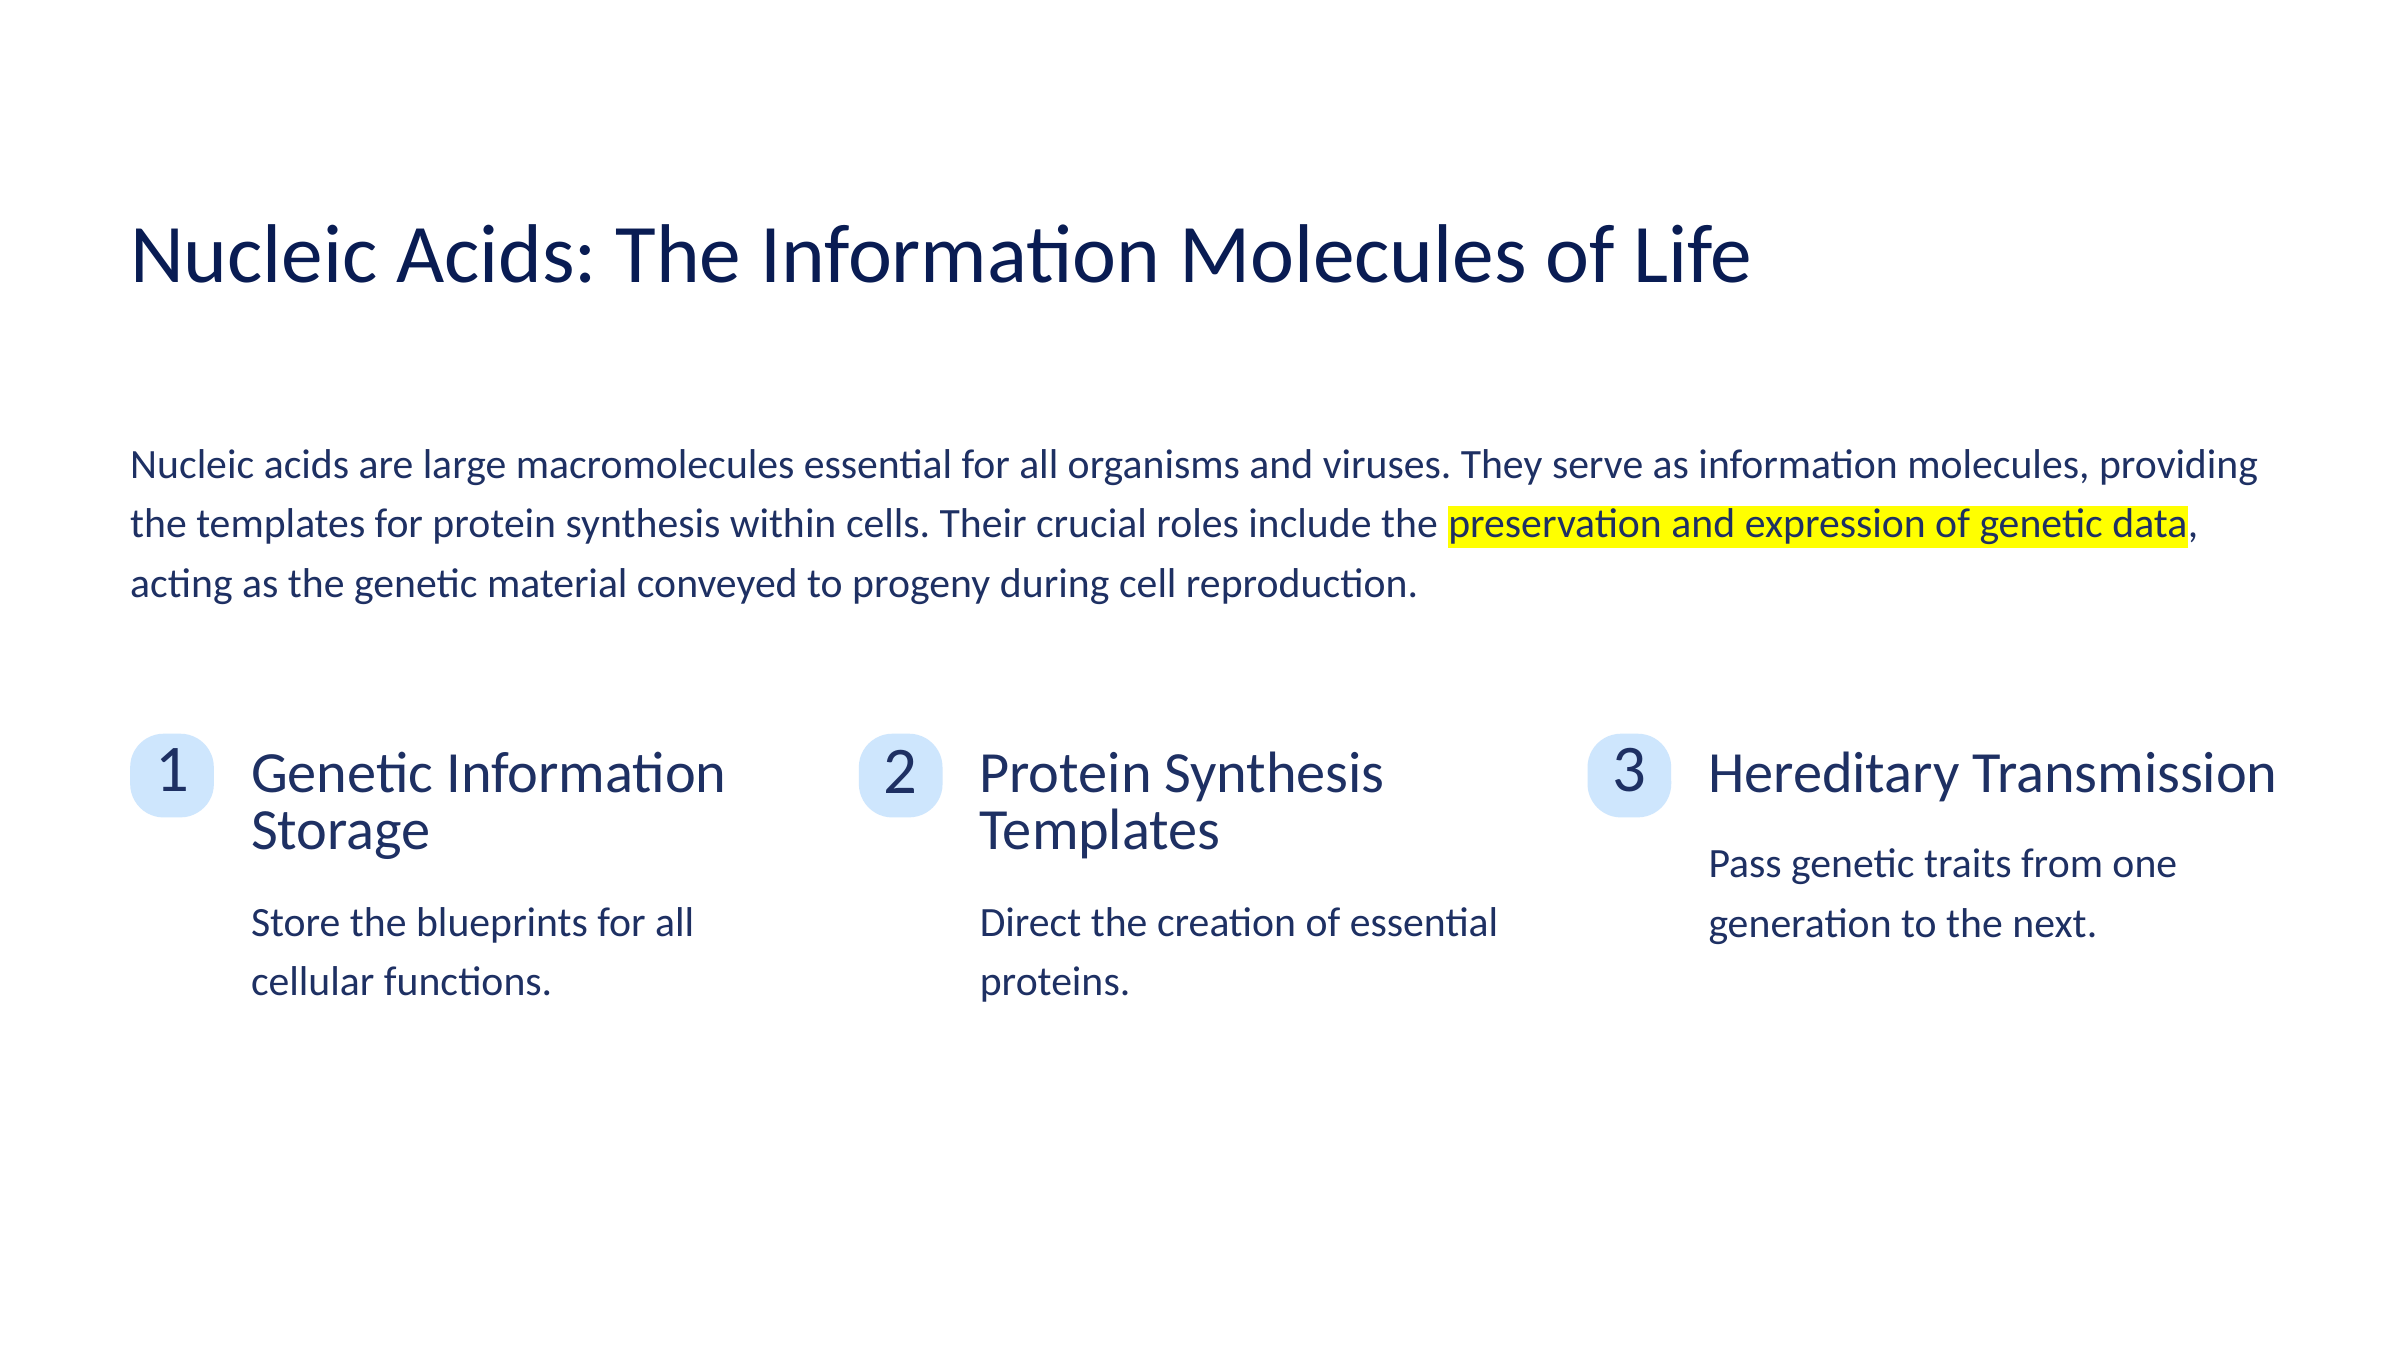

Nucleic Acids: The Information Molecules of Life
Nucleic acids are large macromolecules essential for all organisms and viruses. They serve as information molecules, providing the templates for protein synthesis within cells. Their crucial roles include the preservation and expression of genetic data, acting as the genetic material conveyed to progeny during cell reproduction.

Hereditary Transmission
Genetic Information Storage
Protein Synthesis Templates
1
3
2
Pass genetic traits from one generation to the next.
Store the blueprints for all cellular functions.
Direct the creation of essential proteins.